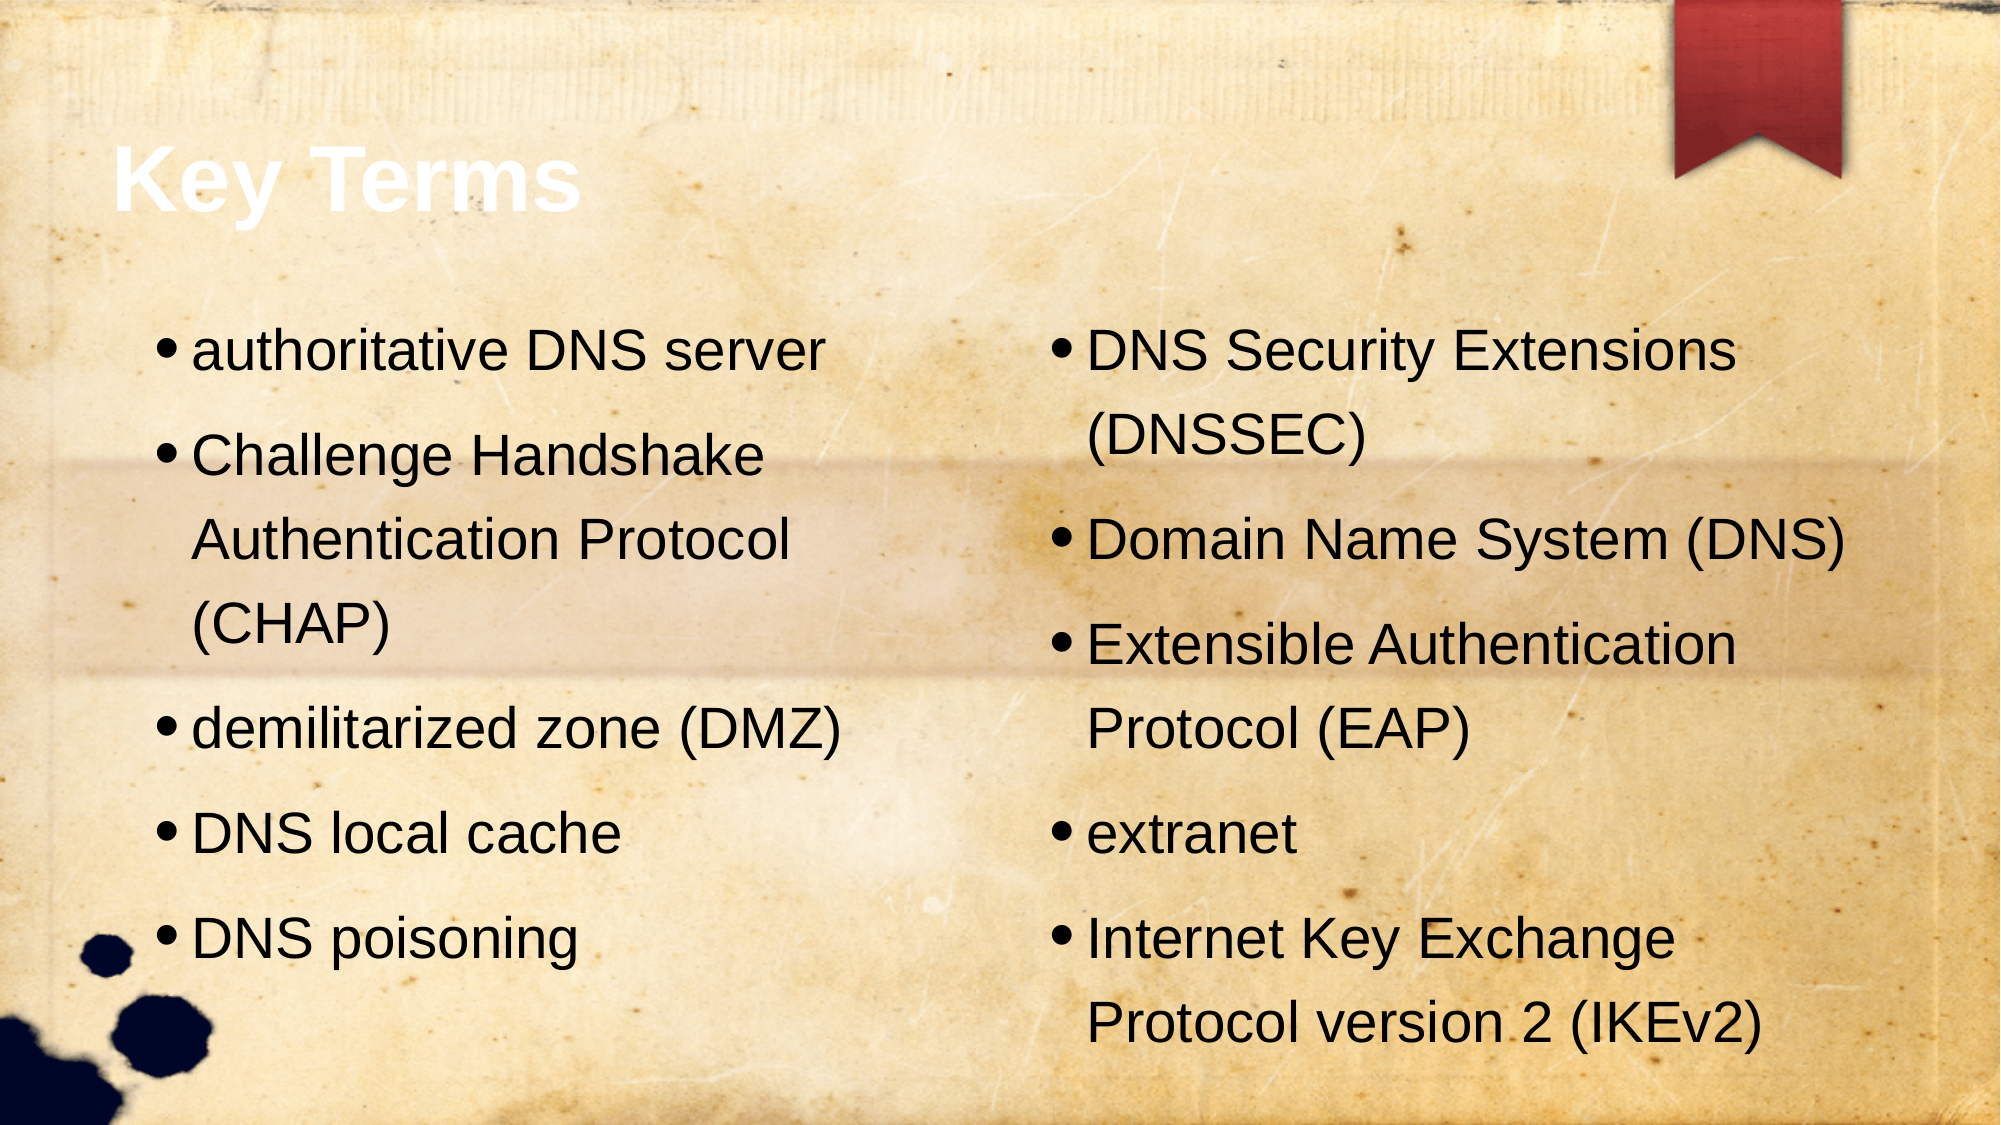

Key Terms
authoritative DNS server
Challenge Handshake Authentication Protocol (CHAP)
demilitarized zone (DMZ)
DNS local cache
DNS poisoning

DNS Security Extensions (DNSSEC)
Domain Name System (DNS)
Extensible Authentication Protocol (EAP)
extranet
Internet Key Exchange Protocol version 2 (IKEv2)